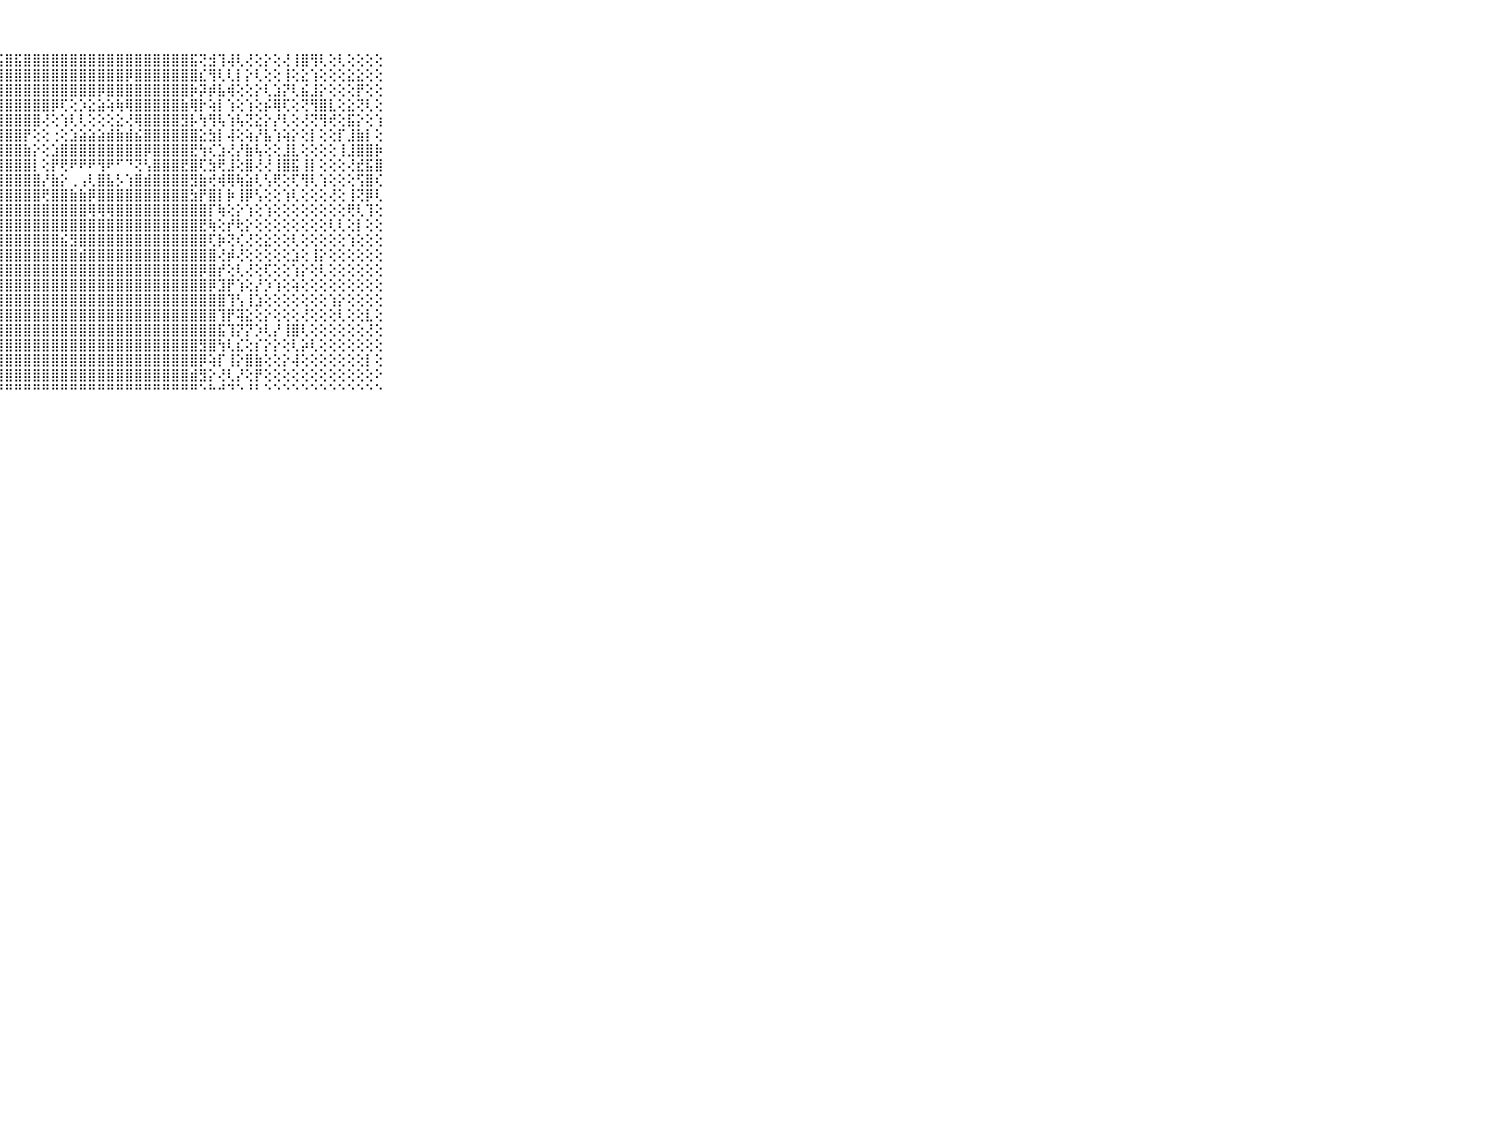

⠀⠀⠀⠀⠀⠀⠀⠀⠀⠀⠀⣿⣿⣿⣿⣿⣿⣿⣿⣿⣿⣿⣿⣿⣿⣿⣿⣮⣿⣯⣿⣿⣿⣿⣿⣿⣿⣿⣿⣿⣿⣿⣿⣿⣿⣿⣿⣿⣯⢝⣺⢹⢼⢇⢜⢕⡕⢕⢜⢸⣿⢻⢇⢕⢇⢕⢕⢕⢕⠀⠀⠀⠀⠀⠀⠀⠀⠀⠀⠀⠀
⠀⠀⠀⠀⠀⠀⠀⠀⠀⠀⠀⣿⣿⣿⣿⣿⣿⣿⣿⣿⣿⣿⣿⣿⣿⣿⣿⣿⣿⣿⣿⣿⣿⣿⣿⣿⣿⣿⣿⣿⣿⡿⣿⣿⣿⣿⣿⣿⣿⣎⢻⢇⢇⡇⡕⢇⢕⢕⢸⢕⣕⢱⢕⢕⢕⣕⣕⢕⢕⠀⠀⠀⠀⠀⠀⠀⠀⠀⠀⠀⠀
⠀⠀⠀⠀⠀⠀⠀⠀⠀⠀⠀⣿⣿⣿⣿⣿⣿⣿⣿⣿⣿⣿⣿⣿⣿⣿⣿⣿⣿⣿⣿⣿⣿⣿⣿⣿⣿⣿⡿⣿⣿⣿⣿⣿⣿⣿⣿⣿⡷⡽⡾⣧⢾⢕⢕⡕⢇⣱⡝⢇⣮⣸⡕⢕⢕⢕⡟⢕⢕⠀⠀⠀⠀⠀⠀⠀⠀⠀⠀⠀⠀
⠀⠀⠀⠀⠀⠀⠀⠀⠀⠀⠀⣿⣿⣿⣿⣿⣿⣿⣿⣿⣿⣿⣿⣿⣿⣿⣿⣿⣿⣿⣿⣿⣿⡿⢏⢕⡱⣕⣵⢵⢷⢿⣿⣿⣿⣿⣿⣷⢿⡗⢵⡇⢱⢕⢱⢕⡮⢿⢏⢕⢝⢻⣿⣇⢕⣕⢝⢇⢕⠀⠀⠀⠀⠀⠀⠀⠀⠀⠀⠀⠀
⠀⠀⠀⠀⠀⠀⠀⠀⠀⠀⠀⣿⣿⣿⣿⣿⣿⣿⣿⣿⣿⣿⣿⣿⣿⣿⣿⣿⣿⣿⣿⣿⢜⢕⢱⢇⢇⢕⢕⢕⣕⢜⢿⣿⣿⣿⣿⣻⡧⢳⢻⢧⢱⢧⢝⣕⡕⡜⢇⢕⢜⢝⢻⢞⢕⣯⡕⢕⢱⠀⠀⠀⠀⠀⠀⠀⠀⠀⠀⠀⠀
⠀⠀⠀⠀⠀⠀⠀⠀⠀⠀⠀⣿⣿⣿⣿⣿⣿⣿⣿⣿⣿⣿⣿⣿⣿⣿⣿⣿⣿⣿⡟⢕⢕⢐⢕⣱⣵⣵⣵⣾⣷⣾⣮⣿⣿⣿⣿⣿⣿⣕⣳⡇⢼⢕⢵⡜⣧⢱⢵⡕⢕⡇⢕⢕⡏⣸⣷⡇⢕⠀⠀⠀⠀⠀⠀⠀⠀⠀⠀⠀⠀
⠀⠀⠀⠀⠀⠀⠀⠀⠀⠀⠀⣿⣿⣿⣿⣿⣿⣿⣿⣿⣿⣿⣿⣿⣿⣿⣿⣿⣿⣿⣷⡕⢕⣱⣿⣿⣿⣿⣿⣿⣿⣿⣿⡿⣿⣿⣿⣿⣟⢳⢎⣱⢜⡜⣷⢧⢕⢕⣸⣇⢕⢕⢕⢕⢸⣸⣿⣿⡷⠀⠀⠀⠀⠀⠀⠀⠀⠀⠀⠀⠀
⠀⠀⠀⠀⠀⠀⠀⠀⠀⠀⠀⣿⣿⣿⣿⣿⣿⣿⣿⣿⣿⣿⣿⣿⣿⣿⣿⣿⣿⣿⣿⡇⢕⡟⢟⠟⠟⠟⢻⠟⠋⠙⢝⢣⣿⣿⣿⣟⣿⢏⣳⢟⣸⢕⣿⢜⢜⢸⣿⣯⢸⡇⢕⢕⢕⢜⣞⣯⣿⠀⠀⠀⠀⠀⠀⠀⠀⠀⠀⠀⠀
⠀⠀⠀⠀⠀⠀⠀⠀⠀⠀⠀⣿⣿⣿⣿⣿⣿⣿⣿⣿⣿⣿⣿⣿⣿⣿⣿⣿⣿⣿⣿⣿⡜⣷⡕⢀⢠⢇⣿⣧⡣⢱⣿⣾⣿⣿⣿⣿⣻⣷⢞⢾⢿⢷⣵⢇⢣⢟⢕⢏⢻⢇⢱⢕⢕⢕⢫⣿⢎⠀⠀⠀⠀⠀⠀⠀⠀⠀⠀⠀⠀
⠀⠀⠀⠀⠀⠀⠀⠀⠀⠀⠀⣿⣿⣿⣿⣿⣿⣿⣿⣿⣿⣿⣿⣿⣿⣿⣿⣿⣿⣿⣿⣿⢟⣿⣿⣷⣷⡿⣿⣿⣿⣿⣿⣿⣿⣿⣿⣿⣳⡟⣿⡇⡷⢸⡿⢣⢕⢕⢱⢇⢕⢕⢕⢜⢕⢸⢝⡿⢇⠀⠀⠀⠀⠀⠀⠀⠀⠀⠀⠀⠀
⠀⠀⠀⠀⠀⠀⠀⠀⠀⠀⠀⣿⣿⣿⣿⣿⣿⣿⣿⣿⣿⣿⣿⣿⣿⣿⣿⣿⣿⣿⣿⣿⣿⣿⣿⣿⣿⢿⢿⢿⣿⣿⣿⣿⣿⣿⣿⣿⣿⣿⡏⢷⢕⡕⢱⢕⢱⢕⢕⢕⢕⢕⢕⢕⢕⢟⢇⢹⢕⠀⠀⠀⠀⠀⠀⠀⠀⠀⠀⠀⠀
⠀⠀⠀⠀⠀⠀⠀⠀⠀⠀⠀⣿⣿⣿⣿⣿⣿⣿⣿⣿⣿⣿⣿⣿⣿⣿⣿⣿⣿⣿⣿⣿⣿⣿⣿⣿⣿⣿⣿⣿⣿⣿⣿⣿⣿⣿⣿⣿⣿⣟⢷⢕⡞⢗⡕⢕⢕⢕⢕⢕⢕⢕⢕⢇⢇⢕⡇⢕⢕⠀⠀⠀⠀⠀⠀⠀⠀⠀⠀⠀⠀
⠀⠀⠀⠀⠀⠀⠀⠀⠀⠀⠀⣿⣿⣿⣿⣿⣿⣿⣿⣿⣿⣿⣿⣿⣿⣿⣿⣿⣿⣿⣿⣿⣿⣿⣮⣻⣿⣿⣿⣿⣿⣿⣿⣿⣿⣿⣿⣿⣿⣿⢏⡷⢝⢎⢜⢕⣕⢕⢕⢇⢕⢕⢕⢕⢕⢱⢕⢕⢕⠀⠀⠀⠀⠀⠀⠀⠀⠀⠀⠀⠀
⠀⠀⠀⠀⠀⠀⠀⠀⠀⠀⠀⣿⣿⣿⣿⣿⣿⣿⣿⣿⣿⣿⣿⣿⣿⣿⣿⣿⣿⣿⣿⣿⣿⣿⣿⣿⣾⣿⣿⣿⣿⣿⣿⣿⣿⣿⣿⣿⣿⣿⣿⢜⡾⢜⢕⢕⢕⢕⢕⣱⢕⢸⡕⢕⢕⢕⢕⢕⢕⠀⠀⠀⠀⠀⠀⠀⠀⠀⠀⠀⠀
⠀⠀⠀⠀⠀⠀⠀⠀⠀⠀⠀⣿⣿⣿⣿⣿⣿⣿⣿⣿⣿⣿⣿⣿⣿⣿⣿⣿⣿⣿⣿⣿⣿⣿⣿⣿⣿⣿⣿⣿⣿⣿⣿⣿⣿⣿⣿⣿⣿⡿⣿⡞⢕⢇⢜⢕⢏⢕⢕⢱⡕⢕⢇⢕⢕⢕⢕⢕⢕⠀⠀⠀⠀⠀⠀⠀⠀⠀⠀⠀⠀
⠀⠀⠀⠀⠀⠀⠀⠀⠀⠀⠀⣿⣿⣿⣿⣿⣿⣿⣿⣿⣿⣿⣿⣿⣿⣿⣿⣿⣿⣿⣿⣿⣿⣿⣿⣿⣿⣿⣿⣿⣿⣿⣿⣿⣿⣿⣿⣿⣿⣿⡿⣹⡟⢱⢕⡜⡱⢱⢕⢵⢕⢕⢕⢕⢕⢕⢕⢕⢕⠀⠀⠀⠀⠀⠀⠀⠀⠀⠀⠀⠀
⠀⠀⠀⠀⠀⠀⠀⠀⠀⠀⠀⣿⣿⣿⣿⣿⣿⣿⣿⣿⣿⣿⣿⣿⣿⣿⣿⣿⣿⣿⣿⣿⣿⣿⣿⣿⣿⣿⣿⣿⣿⣿⣿⣿⣿⣿⣿⣿⣿⣿⣿⣿⢹⢣⢸⣱⢕⢕⢕⢕⢕⢕⢕⢱⡕⢕⢕⢕⢕⠀⠀⠀⠀⠀⠀⠀⠀⠀⠀⠀⠀
⠀⠀⠀⠀⠀⠀⠀⠀⠀⠀⠀⣿⣿⣿⣿⣿⣿⣿⣿⣿⣿⣿⣿⣿⣿⣿⣿⣿⣿⣿⣿⣿⣿⣿⣿⣿⣿⣿⣿⣿⣿⣿⣿⣿⣿⣿⣿⣿⣿⣿⣿⢹⡟⢽⣕⢕⡕⢕⢕⢕⢜⢕⢕⢕⢇⢕⢕⣇⢕⠀⠀⠀⠀⠀⠀⠀⠀⠀⠀⠀⠀
⠀⠀⠀⠀⠀⠀⠀⠀⠀⠀⠀⣿⣿⣿⣿⣿⣿⣿⣿⣿⣿⣿⣿⣿⣿⣿⣿⣿⣿⣿⣿⣿⣿⣿⣿⣿⣿⣿⣿⣿⣿⣿⣿⣿⣿⣿⣿⣿⣿⣿⣿⣯⢹⡝⡝⡱⢇⡜⢸⣿⢇⢕⢕⢕⢕⢕⢕⢜⢕⠀⠀⠀⠀⠀⠀⠀⠀⠀⠀⠀⠀
⠀⠀⠀⠀⠀⠀⠀⠀⠀⠀⠀⣿⣿⣿⣿⣿⣿⣿⣿⣿⣿⣿⣿⣿⣿⣿⣿⣿⣿⣿⣿⣿⣿⣿⣿⣿⣿⣿⣿⣿⣿⣿⣿⣿⣿⣿⣿⣿⣿⣻⣿⢳⢇⣎⢕⡎⡕⡕⢕⢇⡵⢇⢕⢕⢕⢕⢕⢕⢕⠀⠀⠀⠀⠀⠀⠀⠀⠀⠀⠀⠀
⠀⠀⠀⠀⠀⠀⠀⠀⠀⠀⠀⣿⣿⣿⣿⣿⣿⣿⣿⣿⣿⣿⣿⣿⣿⣿⣿⣿⣿⣿⣿⣿⣿⣿⣿⣿⣿⣿⣿⣿⣿⣿⣿⣿⣿⣿⣿⣿⣿⡿⢵⡏⢸⡕⣿⣷⢕⢕⡕⢼⢕⢕⢕⢕⢕⢕⢕⡇⢕⠀⠀⠀⠀⠀⠀⠀⠀⠀⠀⠀⠀
⠀⠀⠀⠀⠀⠀⠀⠀⠀⠀⠀⣿⣿⣿⣿⣿⣿⣿⣿⣿⣿⣿⣿⣿⣿⣿⣿⣿⣿⣿⣿⣿⣿⣿⣿⣿⣿⣿⣿⣿⣿⣿⣿⣿⣿⣿⣿⣿⣾⣻⡕⢜⢇⡜⢕⡟⢕⢕⢕⢕⢕⢕⢕⢕⢕⢕⢕⢕⠕⠀⠀⠀⠀⠀⠀⠀⠀⠀⠀⠀⠀
⠀⠀⠀⠀⠀⠀⠀⠀⠀⠀⠀⠛⠛⠛⠛⠛⠛⠛⠛⠛⠛⠛⠛⠛⠛⠛⠛⠛⠛⠛⠛⠛⠛⠛⠛⠛⠛⠛⠛⠛⠛⠛⠛⠛⠛⠛⠛⠛⠛⠑⠓⠚⠙⠑⠘⠃⠑⠑⠑⠑⠑⠑⠑⠑⠑⠑⠑⠑⠑⠀⠀⠀⠀⠀⠀⠀⠀⠀⠀⠀⠀